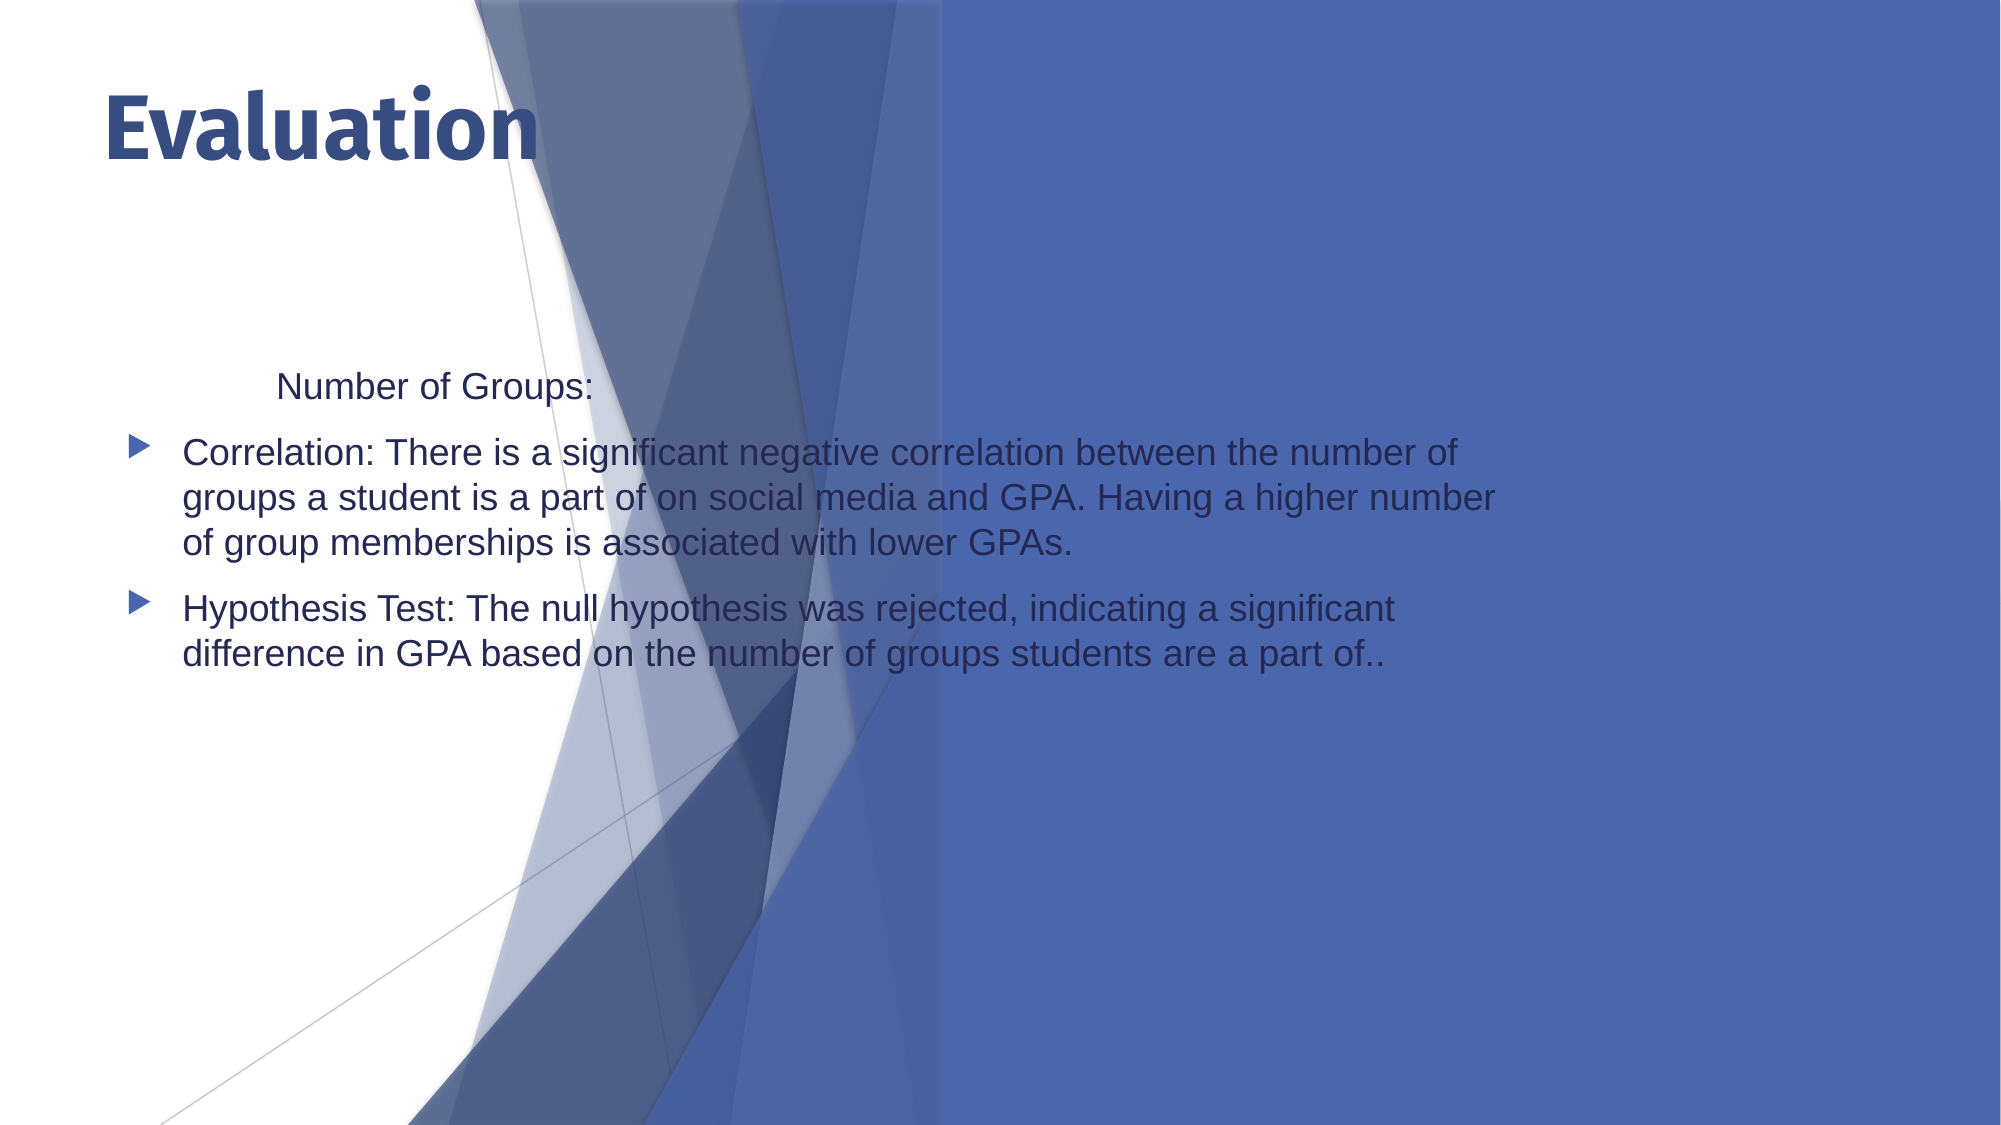

Evaluation

	Number of Groups:
Correlation: There is a significant negative correlation between the number of groups a student is a part of on social media and GPA. Having a higher number of group memberships is associated with lower GPAs.
Hypothesis Test: The null hypothesis was rejected, indicating a significant difference in GPA based on the number of groups students are a part of..